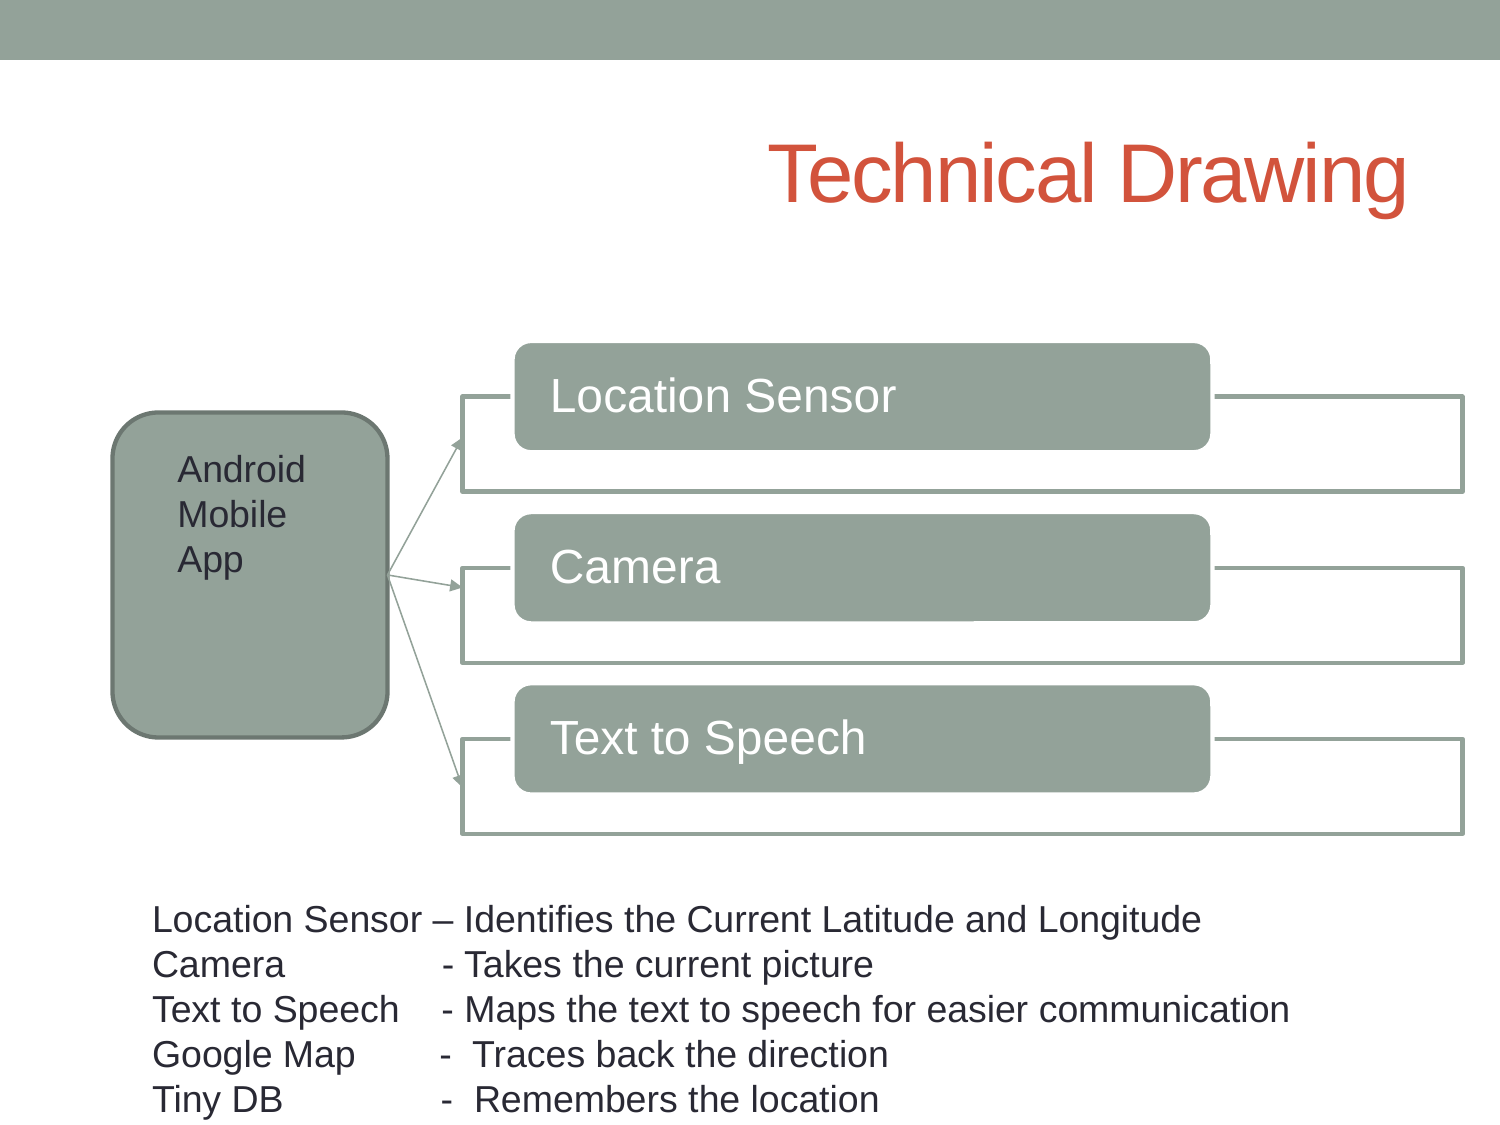

# Technical Drawing

Location Sensor
Camera
Text to Speech

Android Mobile App
Location Sensor – Identifies the Current Latitude and Longitude
Camera               - Takes the current picture
Text to Speech    - Maps the text to speech for easier communication
Google Map        -  Traces back the direction
Tiny DB               -  Remembers the location